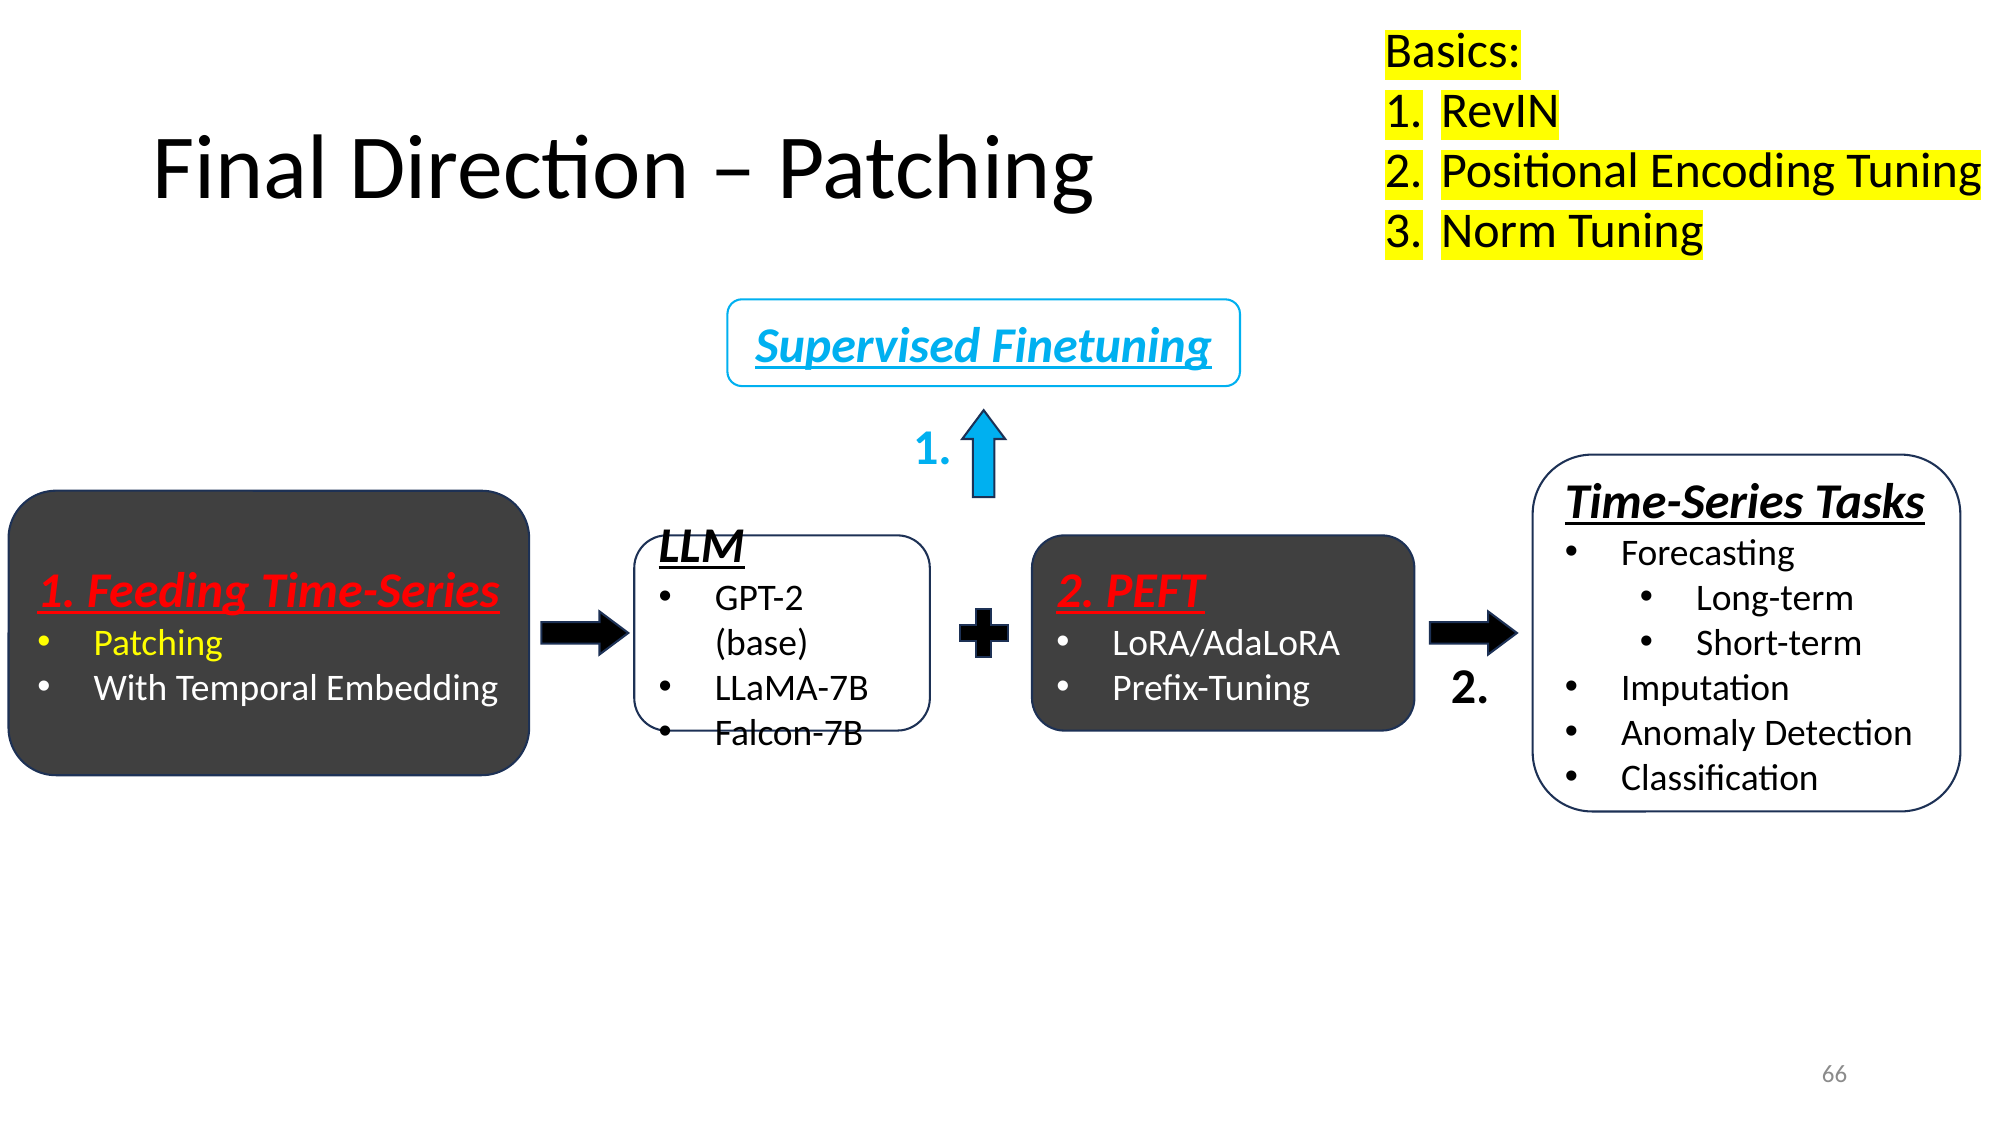

Basics:
RevIN
Positional Encoding Tuning
Norm Tuning
# Final Direction – Patching
Supervised Finetuning
1.

Time-Series Tasks
Forecasting
Long-term
Short-term
Imputation
Anomaly Detection
Classification
1. Feeding Time-Series
Patching
With Temporal Embedding
LLM
GPT-2 (base)
LLaMA-7B
Falcon-7B
2. PEFT
LoRA/AdaLoRA
Prefix-Tuning

2.
66